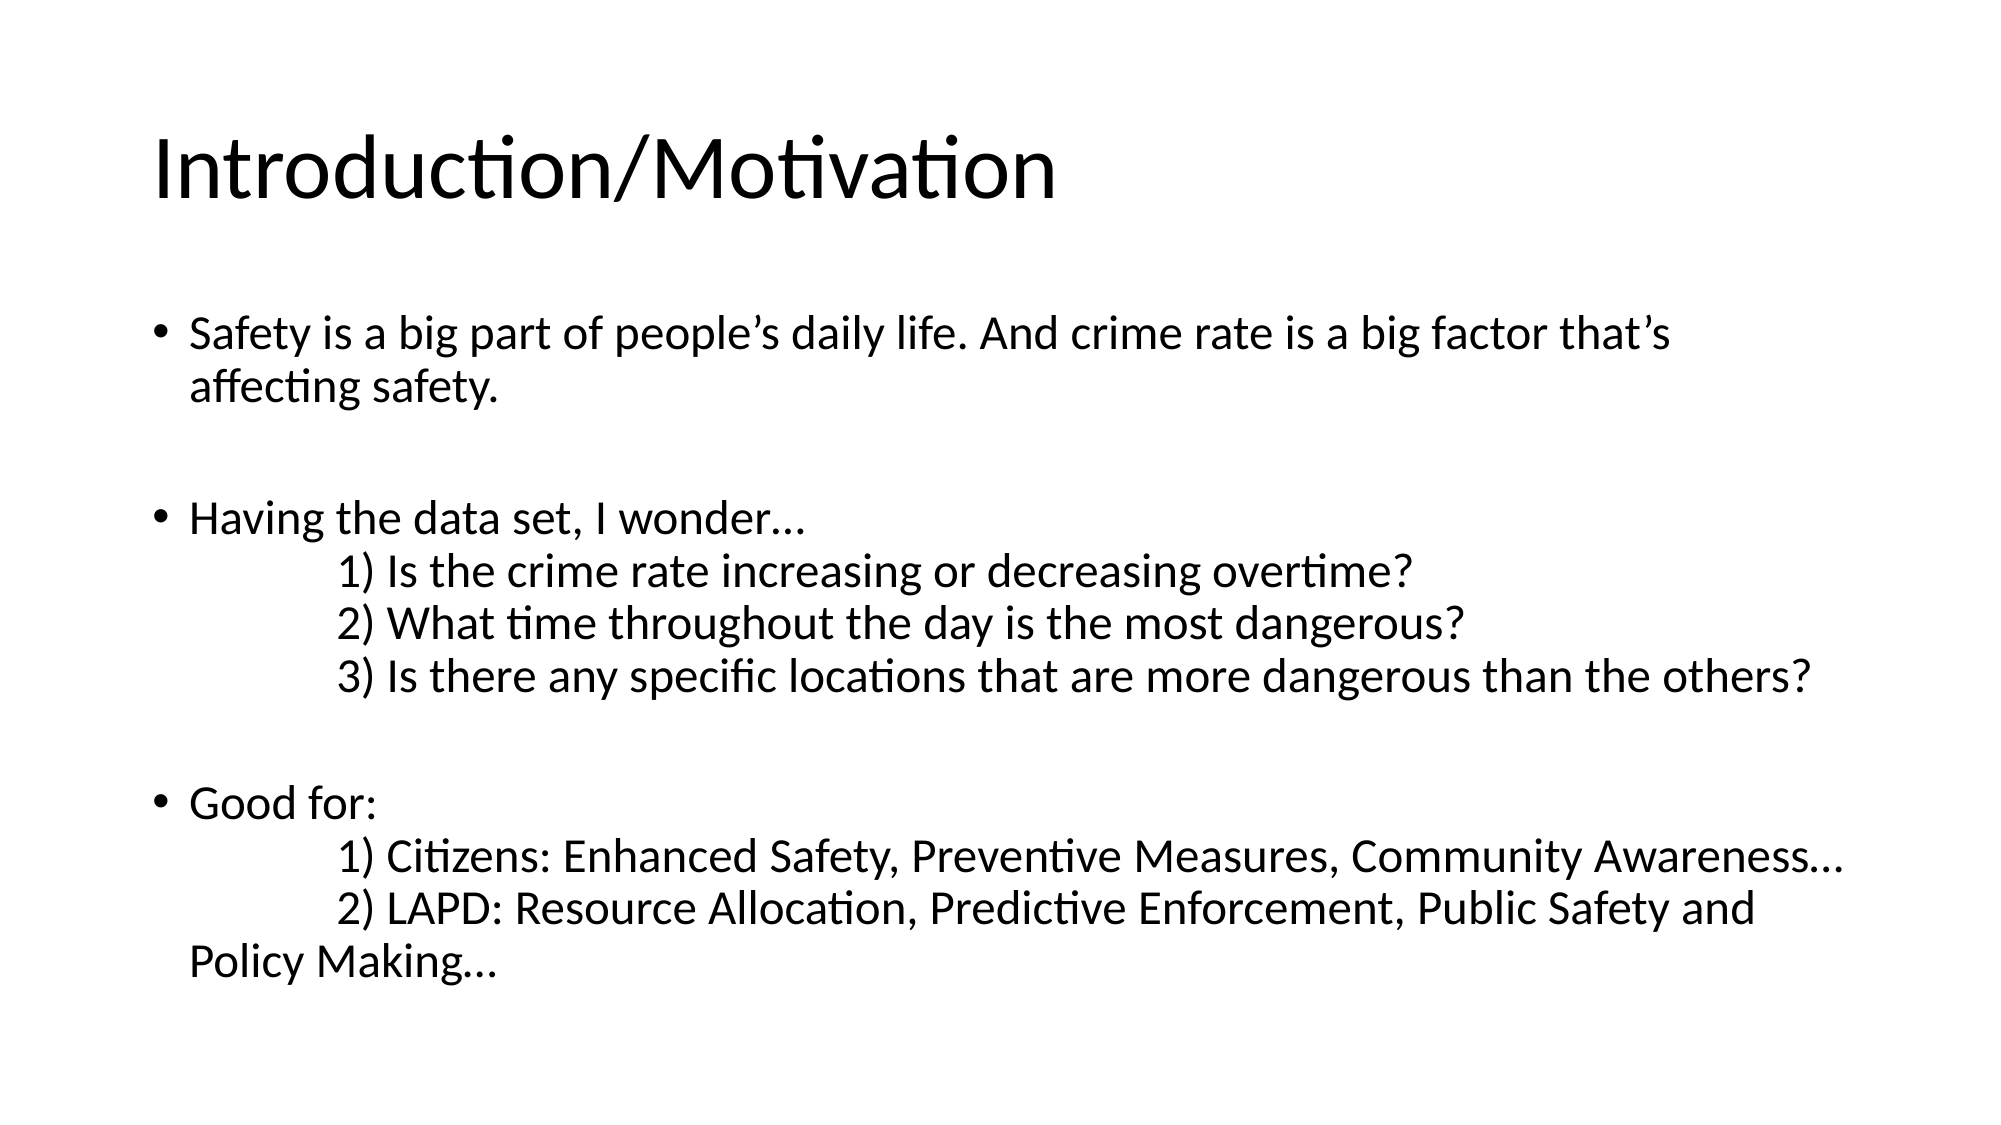

# Introduction/Motivation
Safety is a big part of people’s daily life. And crime rate is a big factor that’s affecting safety.
Having the data set, I wonder…
	1) Is the crime rate increasing or decreasing overtime?
	2) What time throughout the day is the most dangerous?
	3) Is there any specific locations that are more dangerous than the others?
Good for:
	1) Citizens: Enhanced Safety, Preventive Measures, Community Awareness…
	2) LAPD: Resource Allocation, Predictive Enforcement, Public Safety and Policy Making…